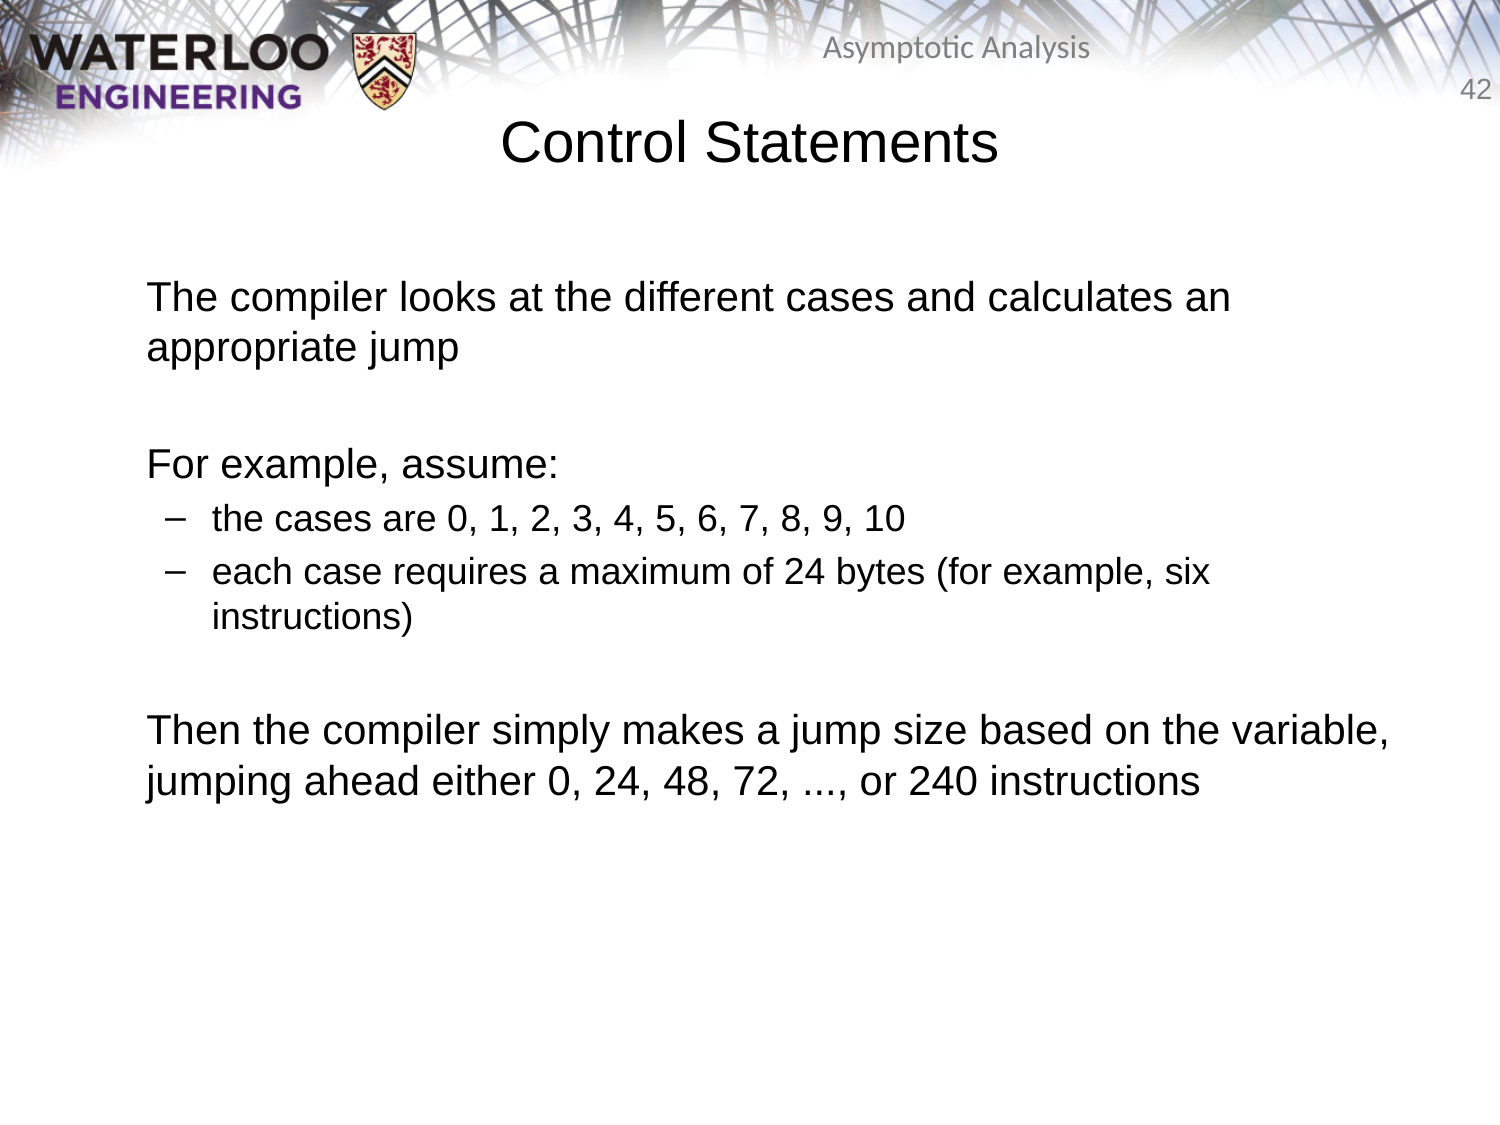

Control Statements
	The compiler looks at the different cases and calculates an appropriate jump

	For example, assume:
the cases are 0, 1, 2, 3, 4, 5, 6, 7, 8, 9, 10
each case requires a maximum of 24 bytes (for example, six instructions)

	Then the compiler simply makes a jump size based on the variable, jumping ahead either 0, 24, 48, 72, ..., or 240 instructions